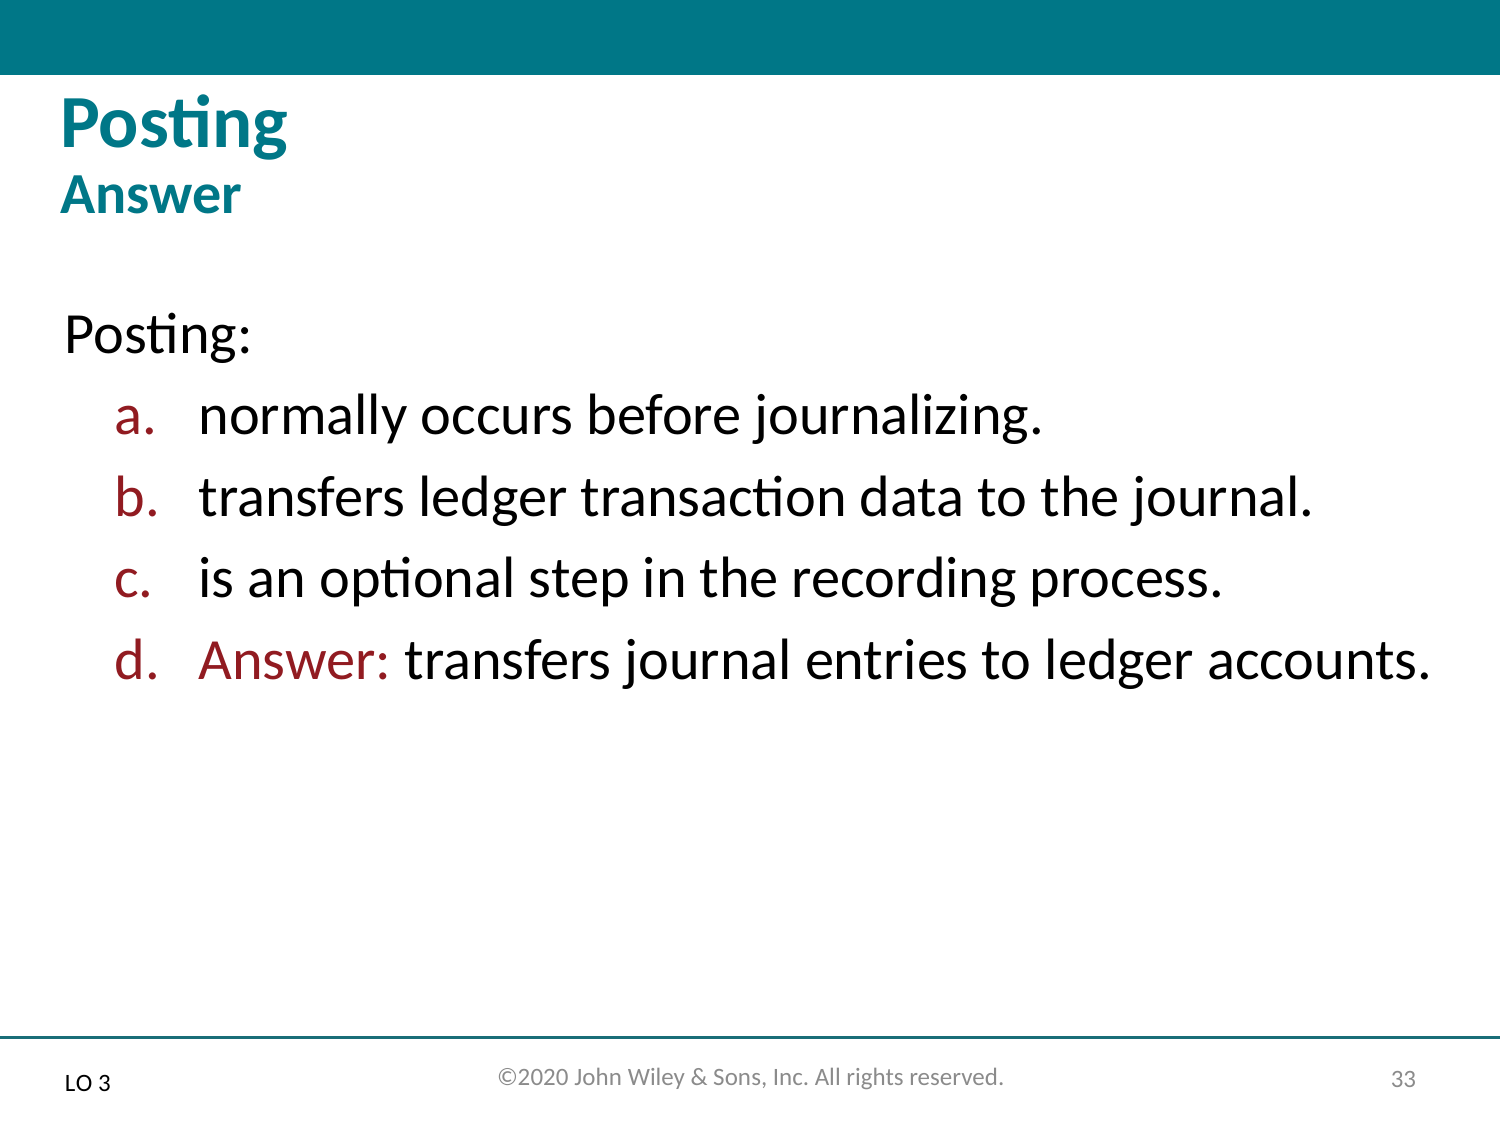

# Posting Answer
Posting:
normally occurs before journalizing.
transfers ledger transaction data to the journal.
is an optional step in the recording process.
Answer: transfers journal entries to ledger accounts.
L O 3